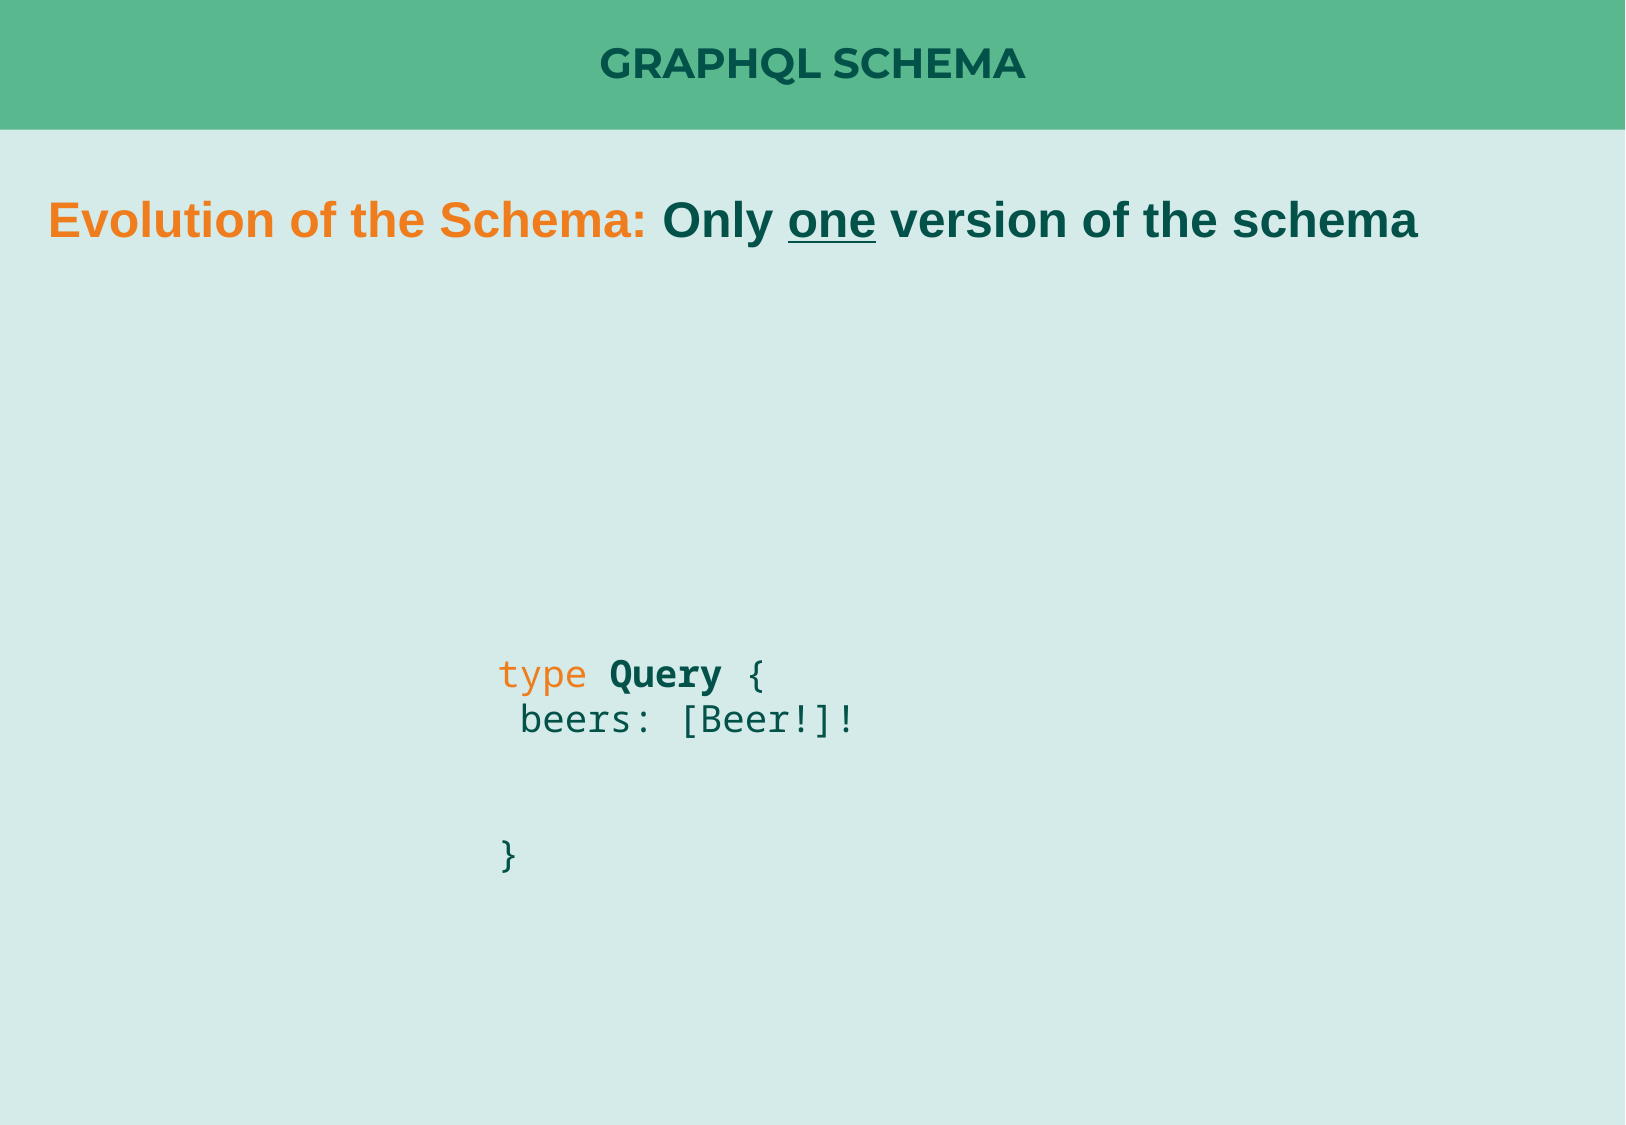

# GraphQL Schema
Evolution of the Schema: Only one version of the schema
type Query {
 beers: [Beer!]!

}